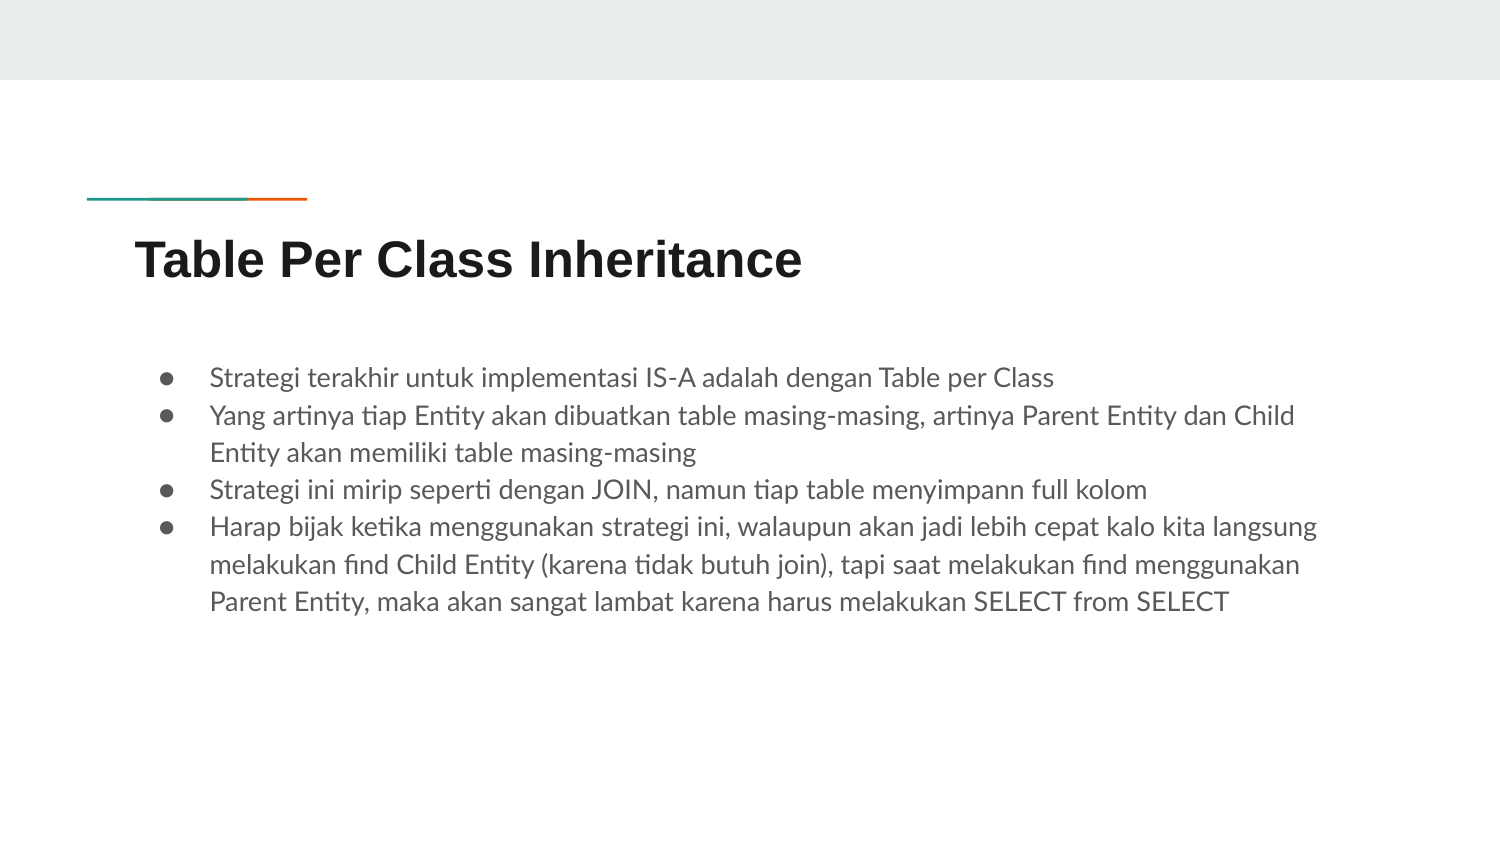

# Table Per Class Inheritance
Strategi terakhir untuk implementasi IS-A adalah dengan Table per Class
Yang artinya tiap Entity akan dibuatkan table masing-masing, artinya Parent Entity dan Child Entity akan memiliki table masing-masing
Strategi ini mirip seperti dengan JOIN, namun tiap table menyimpann full kolom
Harap bijak ketika menggunakan strategi ini, walaupun akan jadi lebih cepat kalo kita langsung melakukan find Child Entity (karena tidak butuh join), tapi saat melakukan find menggunakan Parent Entity, maka akan sangat lambat karena harus melakukan SELECT from SELECT